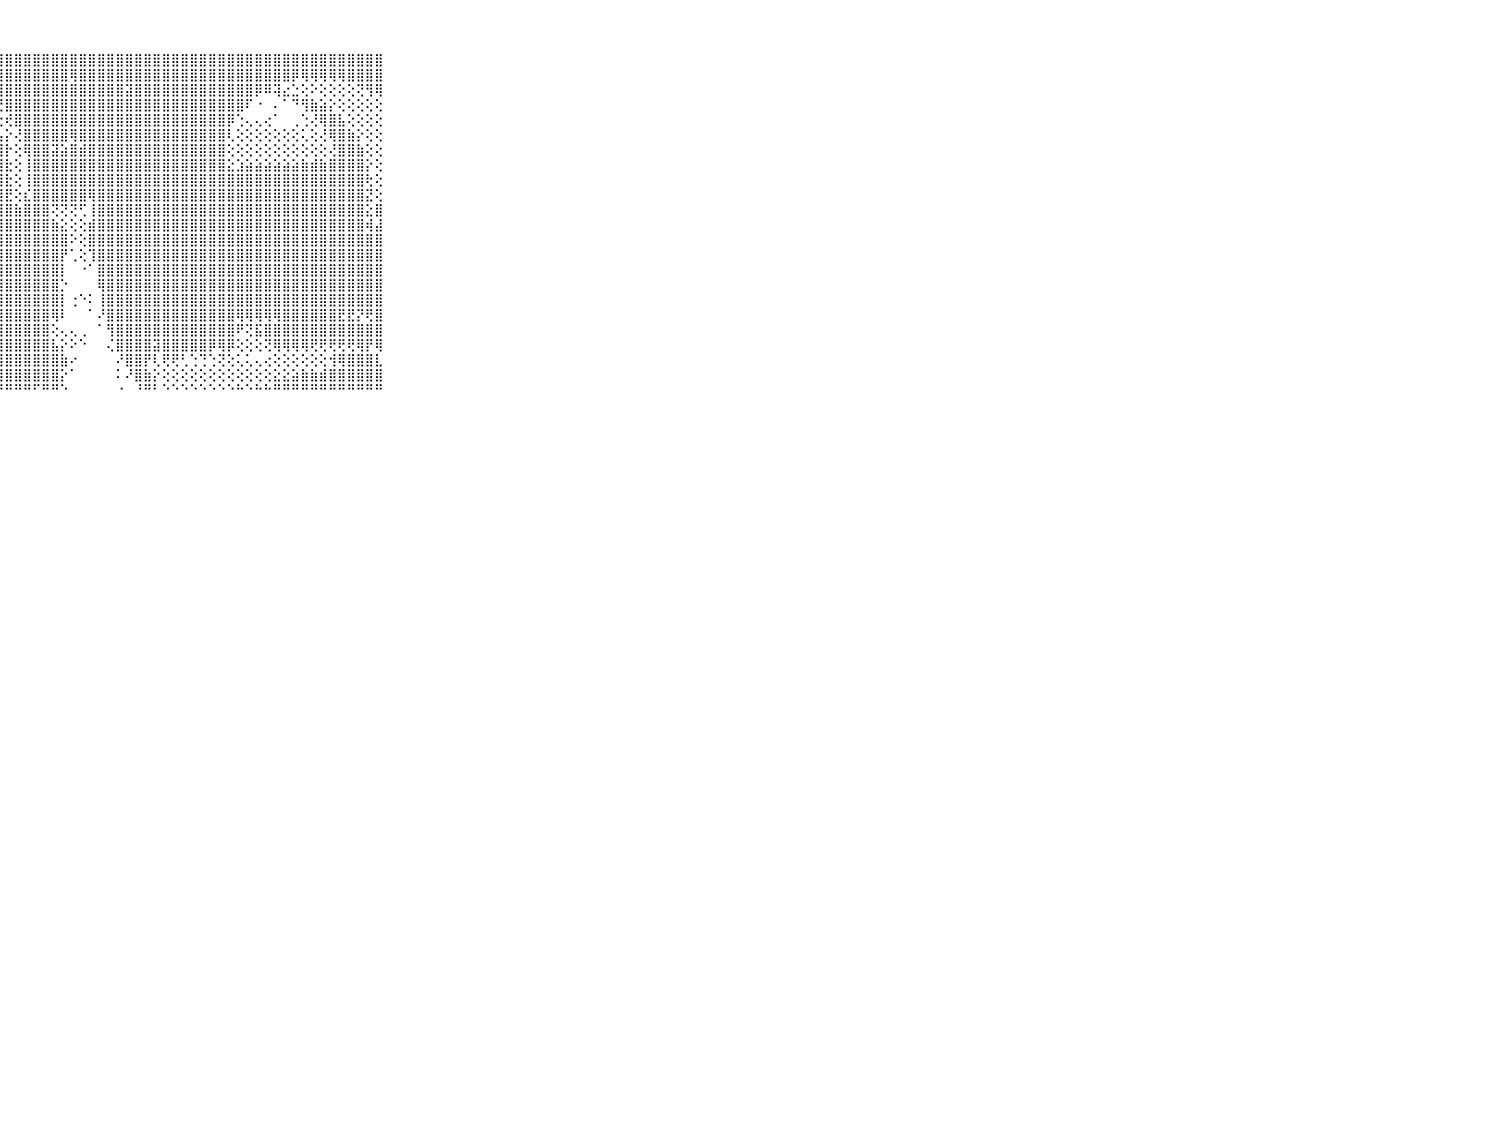

⠀⠀⠀⠀⠀⠀⠀⠀⠀⠀⠀⢟⢟⢟⢝⢝⢝⢝⢝⢟⢿⣿⣿⣿⣿⣿⣿⣿⣿⣿⣿⣿⣿⣿⣿⣿⣿⣿⣿⣿⣿⣿⣿⣿⣿⣿⣿⣿⣿⣿⣿⣿⣿⣿⣿⣿⣿⣿⣿⣿⣿⣿⣿⣿⣿⣿⣿⣿⣿⠀⠀⠀⠀⠀⠀⠀⠀⠀⠀⠀⠀
⠀⠀⠀⠀⠀⠀⠀⠀⠀⠀⠀⣁⣁⣑⢗⢳⢧⢵⣕⣕⢕⢕⢜⢝⢿⣿⣿⣿⣿⣿⣿⣿⣿⣿⣿⢿⣿⣿⣿⣿⣿⣿⣿⣿⣿⣿⣿⣿⣿⣿⣿⣿⣿⣿⣿⣿⣿⣿⣿⡿⢿⢿⢿⢿⢿⣿⣿⣿⣿⠀⠀⠀⠀⠀⠀⠀⠀⠀⠀⠀⠀
⠀⠀⠀⠀⠀⠀⠀⠀⠀⠀⠀⢝⢝⢝⢕⢕⢕⢕⢜⢝⢻⣷⣕⢕⢕⢜⢿⣿⣿⣿⣿⣿⣿⣿⣿⣿⣿⣿⣿⣿⣿⣽⣿⣿⣿⣿⣿⣿⣿⣿⣿⣿⣿⣿⣿⡿⠿⢽⣔⣑⢕⠕⢕⢕⢕⢕⢝⢻⢿⠀⠀⠀⠀⠀⠀⠀⠀⠀⠀⠀⠀
⠀⠀⠀⠀⠀⠀⠀⠀⠀⠀⠀⢕⢕⢕⢕⢕⢕⢕⢕⢕⢕⢜⢻⣿⣧⣕⢕⢝⣿⣿⣿⣿⣿⣿⣿⣿⣿⣿⣿⣿⣿⣿⣿⣿⣿⣿⣿⣿⣿⣿⣿⣿⣿⣿⠏⠐⠀⠄⠁⠙⢻⣷⣵⡕⢕⢕⢕⢕⢕⠀⠀⠀⠀⠀⠀⠀⠀⠀⠀⠀⠀
⠀⠀⠀⠀⠀⠀⠀⠀⠀⠀⠀⢕⢕⢕⢕⢕⢕⢕⢕⢕⢕⢕⢕⢝⢿⣿⣧⢕⢞⣿⣿⣿⣿⣿⣿⣿⣿⣿⣿⣿⣿⣿⣿⣿⣿⣿⣿⣿⣿⣿⣿⣿⡿⢑⢄⢄⢔⠁⠀⢀⢑⢜⢿⣿⣧⢕⢕⢕⢕⠀⠀⠀⠀⠀⠀⠀⠀⠀⠀⠀⠀
⠀⠀⠀⠀⠀⠀⠀⠀⠀⠀⠀⣱⣵⣵⣵⣕⣕⢕⡕⢕⢕⢕⢕⢕⢕⢿⣿⣧⡕⢜⣿⣿⣿⣿⣿⢿⣿⣿⣿⣿⣿⣿⣿⣿⣿⣿⣿⣿⣿⣿⣿⣿⢇⢕⢕⢕⢕⢕⢕⢕⢅⢕⢜⢿⣿⣷⡕⢕⢕⠀⠀⠀⠀⠀⠀⠀⠀⠀⠀⠀⠀
⠀⠀⠀⠀⠀⠀⠀⠀⠀⠀⠀⣿⣿⣿⣿⣿⣿⣿⣿⣿⣿⣷⣷⣗⣵⣼⣿⣿⡗⢕⢿⣿⣿⣽⣵⣿⣾⣿⣿⣿⣿⣿⣿⣿⣿⣿⣿⣿⣿⣿⣿⣿⢕⢕⢕⢕⢕⢕⢕⢕⢕⢕⢕⢜⣿⣿⣷⢕⢕⠀⠀⠀⠀⠀⠀⠀⠀⠀⠀⠀⠀
⠀⠀⠀⠀⠀⠀⠀⠀⠀⠀⠀⣿⣿⣿⣿⣿⣿⣿⣿⣿⣿⣿⣿⣿⣿⣿⣿⣿⣗⢕⢸⣿⣿⣿⣿⣿⣿⣿⣿⣿⣿⣿⣿⣿⣿⣿⣿⣿⣿⣿⣿⣿⣕⣱⣵⣵⣵⣵⣵⣵⣷⣾⣷⣿⣿⣿⣿⡕⢕⠀⠀⠀⠀⠀⠀⠀⠀⠀⠀⠀⠀
⠀⠀⠀⠀⠀⠀⠀⠀⠀⠀⠀⣿⣿⣿⣿⣿⣿⣿⣿⣿⣿⣿⣿⣿⣿⣿⣿⣿⣗⢕⢸⣿⣿⣿⣿⣿⣿⣿⣿⣿⣿⣿⣿⣿⣿⣿⣿⣿⣿⣿⣿⣿⣿⣿⣿⣿⣿⣿⣿⣿⣿⣿⣿⣿⣿⣿⣿⢗⢕⠀⠀⠀⠀⠀⠀⠀⠀⠀⠀⠀⠀
⠀⠀⠀⠀⠀⠀⠀⠀⠀⠀⠀⣿⣿⣿⣿⣿⣿⣿⣿⣿⣿⣿⣿⣿⣿⣿⣿⣿⣟⢕⣎⣿⣿⣿⣿⣿⣿⢿⣿⣿⣿⣿⣿⣿⣿⣿⣿⣿⣿⣿⣿⣿⣿⣿⣿⣿⣿⣿⣿⣿⣿⣿⣿⣿⣿⣿⣿⣝⢕⠀⠀⠀⠀⠀⠀⠀⠀⠀⠀⠀⠀
⠀⠀⠀⠀⠀⠀⠀⠀⠀⠀⠀⣿⣿⣿⣿⣿⣿⣿⣿⣿⣿⣿⣿⣿⣿⣿⣿⣿⣿⣷⣿⣿⣿⢝⢝⢝⢋⢸⣿⣿⣿⣿⣿⣿⣿⣿⣿⣿⣿⣿⣿⣿⣿⣿⣿⣿⣿⣿⣿⣿⣿⣿⣿⣿⣿⣿⣿⣕⣿⠀⠀⠀⠀⠀⠀⠀⠀⠀⠀⠀⠀
⠀⠀⠀⠀⠀⠀⠀⠀⠀⠀⠀⣿⣿⣿⣿⣿⣿⣿⣿⣿⣿⣿⣿⣿⣿⣿⣿⣿⣿⣿⣿⣿⣿⣷⣕⢕⢕⣾⣿⣿⣿⣿⣿⣿⣿⣿⣿⣿⣿⣿⣿⣿⣿⣿⣿⣿⣿⣿⣿⣿⣿⣿⣿⣿⣿⣿⣿⢾⣼⠀⠀⠀⠀⠀⠀⠀⠀⠀⠀⠀⠀
⠀⠀⠀⠀⠀⠀⠀⠀⠀⠀⠀⣿⣿⣿⣿⣿⣿⣿⣿⣿⣿⣿⣿⣿⣿⣿⣿⣿⣿⣿⣿⣿⣿⣿⣿⠕⢕⣿⣿⣿⣿⣿⣿⣿⣿⣿⣿⣿⣿⣿⣿⣿⣿⣿⣿⣿⣿⣿⣿⣿⣿⣿⣿⣿⣿⣿⣿⣿⣿⠀⠀⠀⠀⠀⠀⠀⠀⠀⠀⠀⠀
⠀⠀⠀⠀⠀⠀⠀⠀⠀⠀⠀⣿⣿⣿⣿⣿⣿⣿⣿⣿⣿⣿⣿⣿⣿⣿⣿⣿⣿⣿⣿⣿⣿⣿⡟⢁⢕⢹⣿⣿⣿⣿⣿⣿⣿⣿⣿⣿⣿⣿⣿⣿⣿⣿⣿⣿⣿⣿⣿⣿⣿⣿⣿⣿⣿⣿⣿⣿⣿⠀⠀⠀⠀⠀⠀⠀⠀⠀⠀⠀⠀
⠀⠀⠀⠀⠀⠀⠀⠀⠀⠀⠀⣿⣿⣿⣿⣿⣿⣿⣿⣿⣿⣿⣿⣿⣿⣿⣿⣿⣿⣿⣿⣿⣿⣿⡇⠀⠐⠁⣿⣿⣿⣿⣿⣿⣿⣿⣿⣿⣿⣿⣿⣿⣿⣿⣿⣿⣿⣿⣿⣿⣿⣿⣿⣿⣿⣿⣿⣿⣿⠀⠀⠀⠀⠀⠀⠀⠀⠀⠀⠀⠀
⠀⠀⠀⠀⠀⠀⠀⠀⠀⠀⠀⣿⣿⣿⣿⣿⣿⣿⣿⣿⣿⣿⣿⣿⣿⣿⣿⣿⣿⣿⣿⣿⣿⣿⡑⠀⠀⠀⢿⣿⣿⣿⣿⣿⣿⣿⣿⣿⣿⣿⣿⣿⣿⣿⣿⣿⣿⣿⣿⣿⣿⣿⣿⣿⣿⣿⣿⣿⣿⠀⠀⠀⠀⠀⠀⠀⠀⠀⠀⠀⠀
⠀⠀⠀⠀⠀⠀⠀⠀⠀⠀⠀⣿⣿⣿⣿⣿⣿⣿⣿⣿⣿⣿⣿⣿⣿⣿⣿⣿⣿⣿⣿⣿⣿⣿⡇⢐⠑⠅⢸⣿⣿⣿⣿⣿⣿⣿⣿⣿⣿⣿⣿⣿⣿⣿⣿⣿⣿⣿⣿⣿⣿⣿⣿⣿⣿⣿⣿⣿⣿⠀⠀⠀⠀⠀⠀⠀⠀⠀⠀⠀⠀
⠀⠀⠀⠀⠀⠀⠀⠀⠀⠀⠀⣿⣿⣿⣿⣿⣿⣿⣿⣿⣿⣿⣿⣿⣿⣿⣿⣿⣿⣿⣿⣿⣿⢿⠇⠀⠀⠁⠜⣿⣿⣿⣿⣿⣿⣿⣿⣿⣿⣿⣿⣿⣿⢿⢿⢿⢿⢿⣿⣿⣿⣿⣿⣿⣟⣟⡝⢟⣿⠀⠀⠀⠀⠀⠀⠀⠀⠀⠀⠀⠀
⠀⠀⠀⠀⠀⠀⠀⠀⠀⠀⠀⣿⣿⣿⣿⣿⣿⣿⣿⣿⣿⣿⣿⣿⣿⣿⣿⣿⣿⣿⣿⣿⣿⢕⢄⢄⢀⠀⠁⢻⣿⣿⣿⣿⣿⣿⣿⣿⣿⣿⣿⣿⣿⠟⢝⣯⣿⣿⣿⣿⣿⣿⣿⣿⣿⣿⣿⣿⣿⠀⠀⠀⠀⠀⠀⠀⠀⠀⠀⠀⠀
⠀⠀⠀⠀⠀⠀⠀⠀⠀⠀⠀⣿⣿⣿⣿⣿⣿⣿⣿⣿⣿⣿⣿⣿⣿⣿⣿⣿⣿⣿⣿⣿⣿⣧⡕⠕⠑⠀⠀⢌⣿⣿⣿⣿⣽⣿⣿⣿⣿⣿⡿⢿⡿⢕⢕⢕⢝⢿⢿⢿⢿⢟⢟⢟⢟⢟⢿⡟⢿⠀⠀⠀⠀⠀⠀⠀⠀⠀⠀⠀⠀
⠀⠀⠀⠀⠀⠀⠀⠀⠀⠀⠀⢝⣝⣝⣵⣾⣿⣿⣿⣿⣿⣿⣟⣟⣏⣝⣕⣿⣿⣿⣿⣿⣿⣿⣷⠔⠀⠀⠀⠀⠜⣿⣿⡟⢇⢟⢟⢃⢑⢙⢑⢝⢕⢅⢅⢄⢔⢕⢕⢕⢕⢕⢕⢺⢿⣿⣿⣿⣇⠀⠀⠀⠀⠀⠀⠀⠀⠀⠀⠀⠀
⠀⠀⠀⠀⠀⠀⠀⠀⠀⠀⠀⣾⣿⣿⣿⣿⣿⣿⣿⣿⣿⣿⣿⣿⣿⡿⣿⣿⣿⣿⣿⣿⣿⣿⡕⠁⠀⠀⠀⠀⠅⠜⣿⣷⡕⢕⢕⢕⢕⢕⢕⢕⢕⢕⢕⢕⢕⣕⣕⣵⣷⣷⣾⣿⣿⣿⣿⣿⣿⠀⠀⠀⠀⠀⠀⠀⠀⠀⠀⠀⠀
⠀⠀⠀⠀⠀⠀⠀⠀⠀⠀⠀⠛⠛⠛⠛⠛⠛⠛⠋⠙⠙⠙⠑⠑⠑⠑⠘⠛⠛⠛⠛⠋⠛⠛⠑⠀⠀⠀⠀⠀⠐⠀⠘⠛⠃⠑⠑⠑⠑⠑⠑⠑⠑⠓⠑⠓⠓⠛⠛⠛⠛⠛⠛⠛⠛⠛⠛⠛⠛⠀⠀⠀⠀⠀⠀⠀⠀⠀⠀⠀⠀